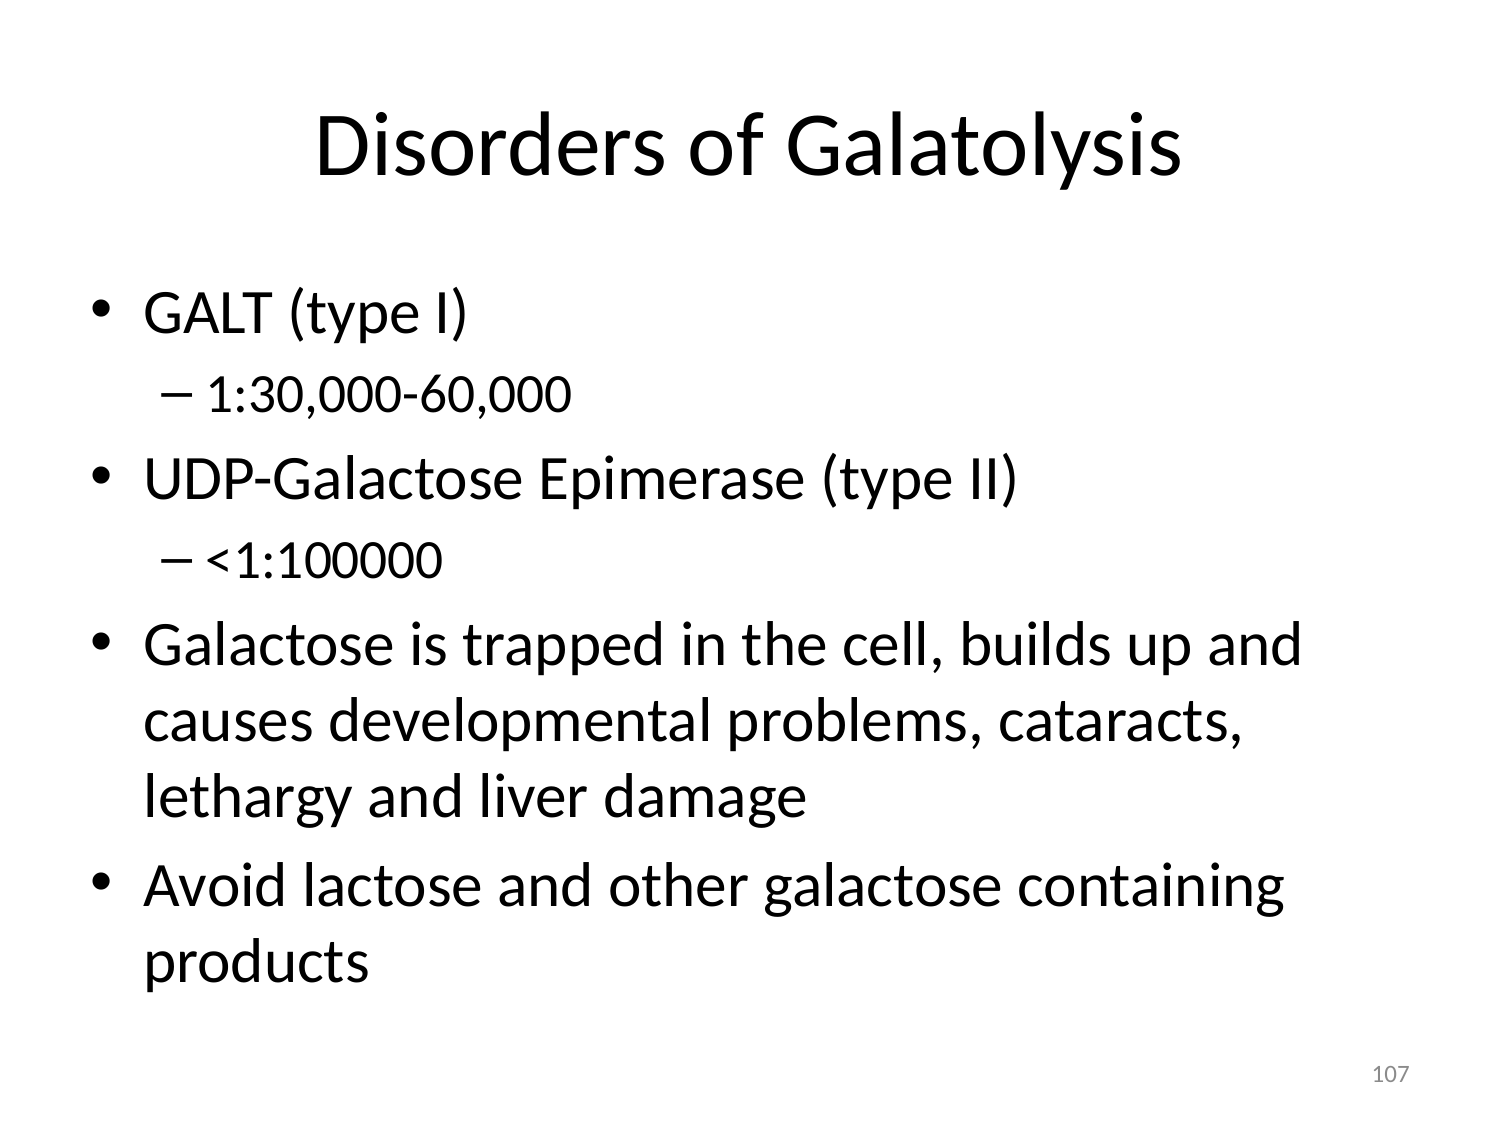

# Disorders of Galatolysis
GALT (type I)
1:30,000-60,000
UDP-Galactose Epimerase (type II)
<1:100000
Galactose is trapped in the cell, builds up and causes developmental problems, cataracts, lethargy and liver damage
Avoid lactose and other galactose containing products
107